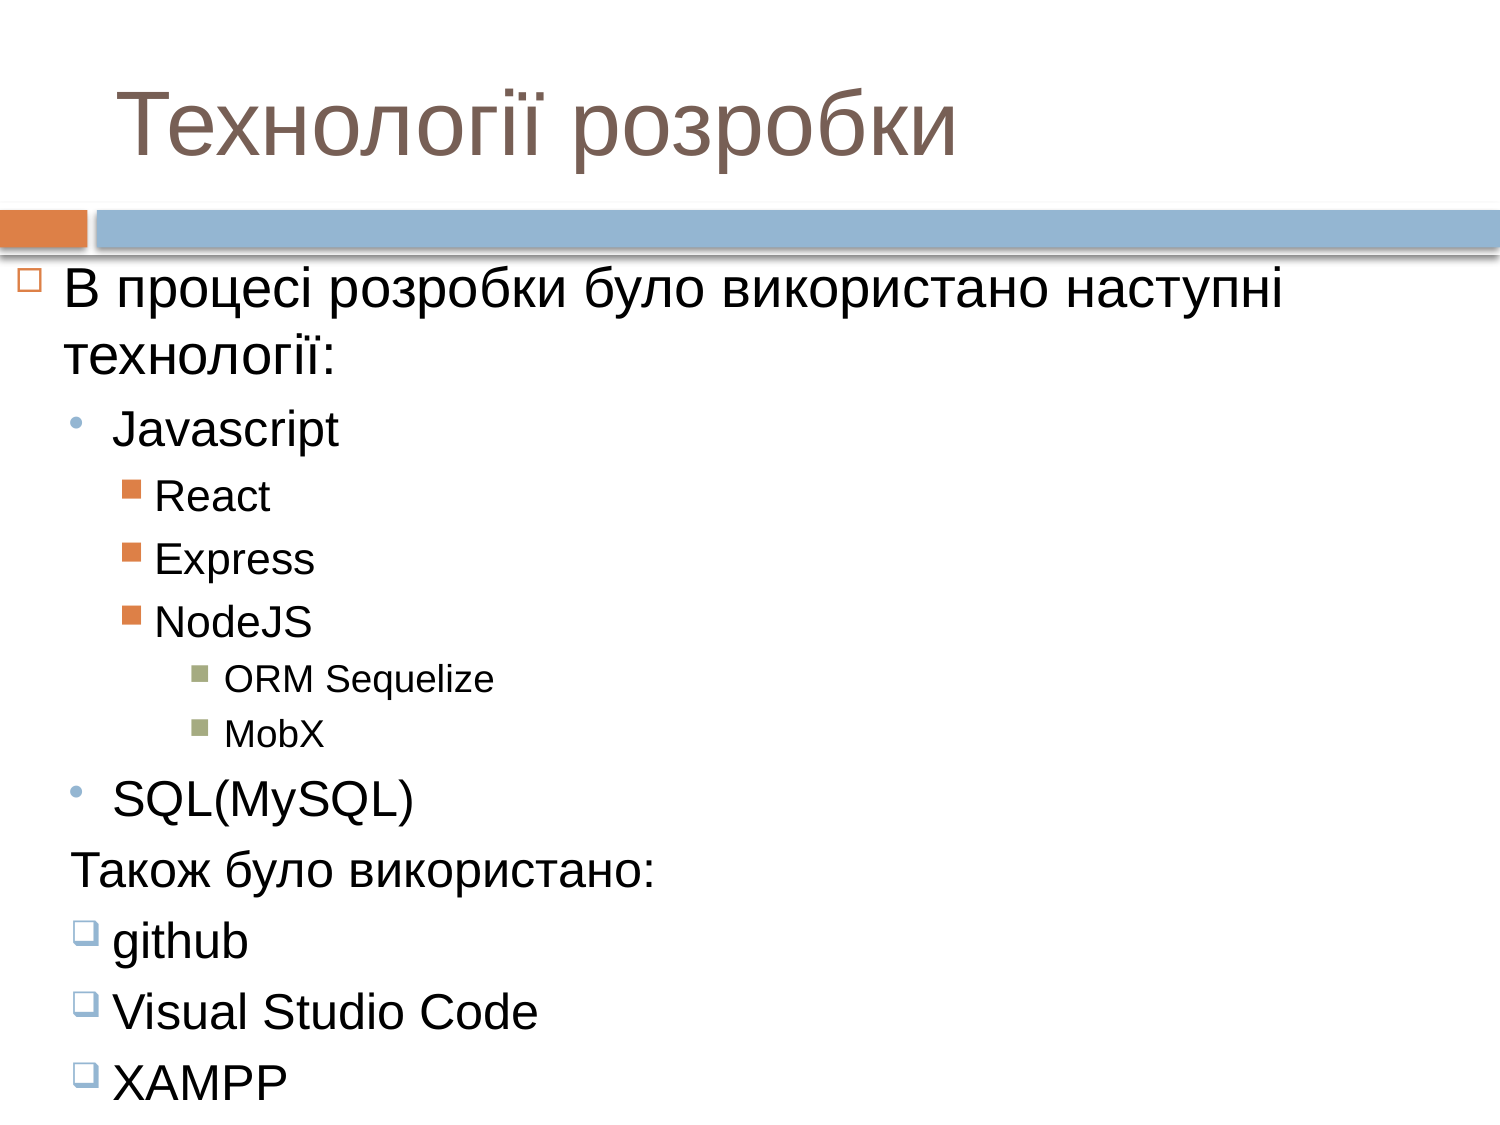

# Технології розробки
В процесі розробки було використано наступні технології:
Javascript
React
Express
NodeJS
ORM Sequelize
MobX
SQL(MySQL)
Також було використано:
github
Visual Studio Code
XAMPP